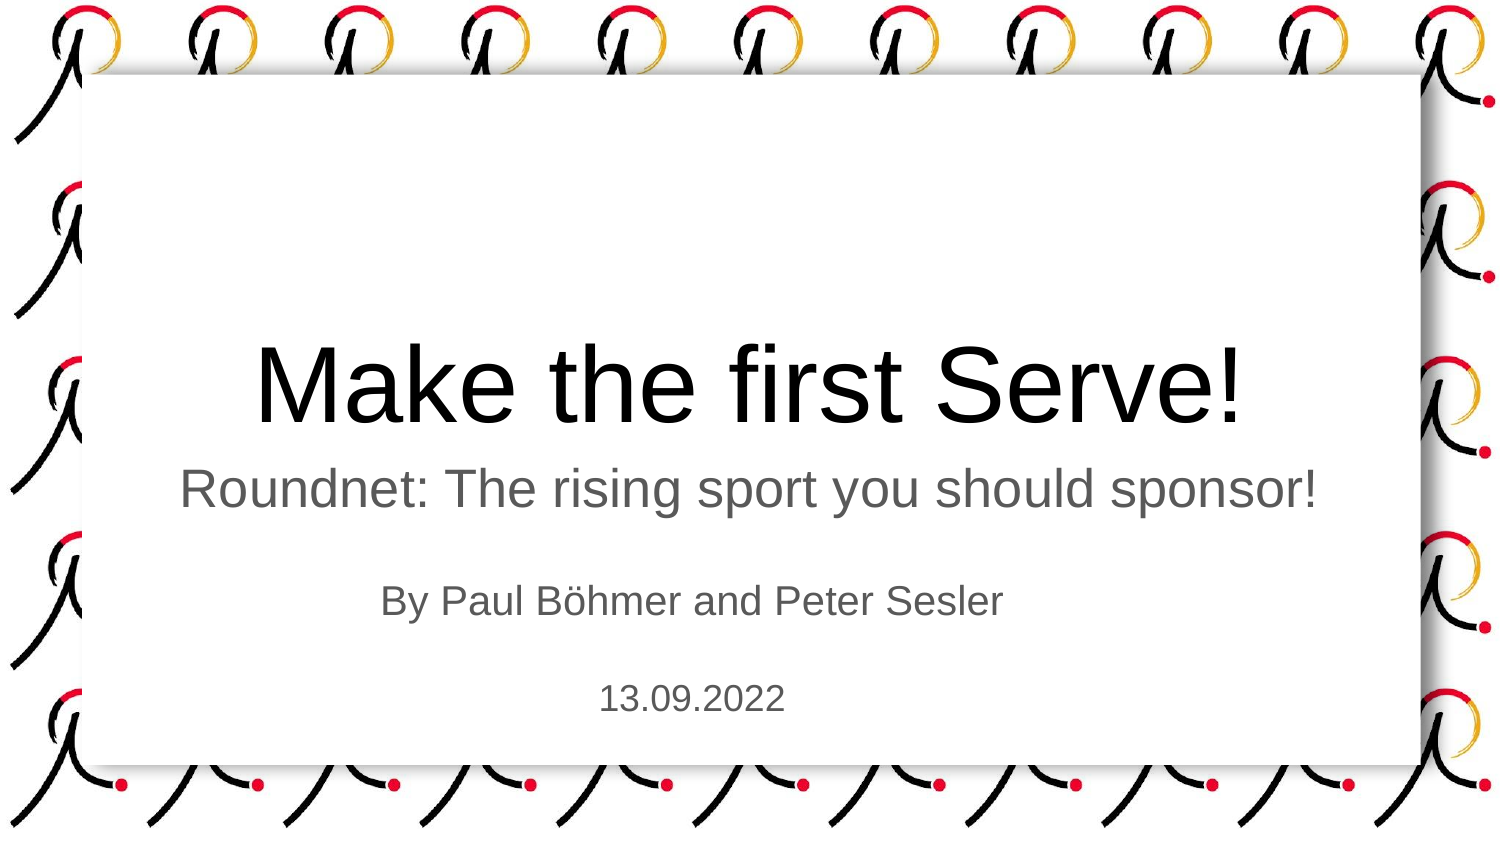

# Make the first Serve!
Roundnet: The rising sport you should sponsor!
By Paul Böhmer and Peter Sesler

13.09.2022